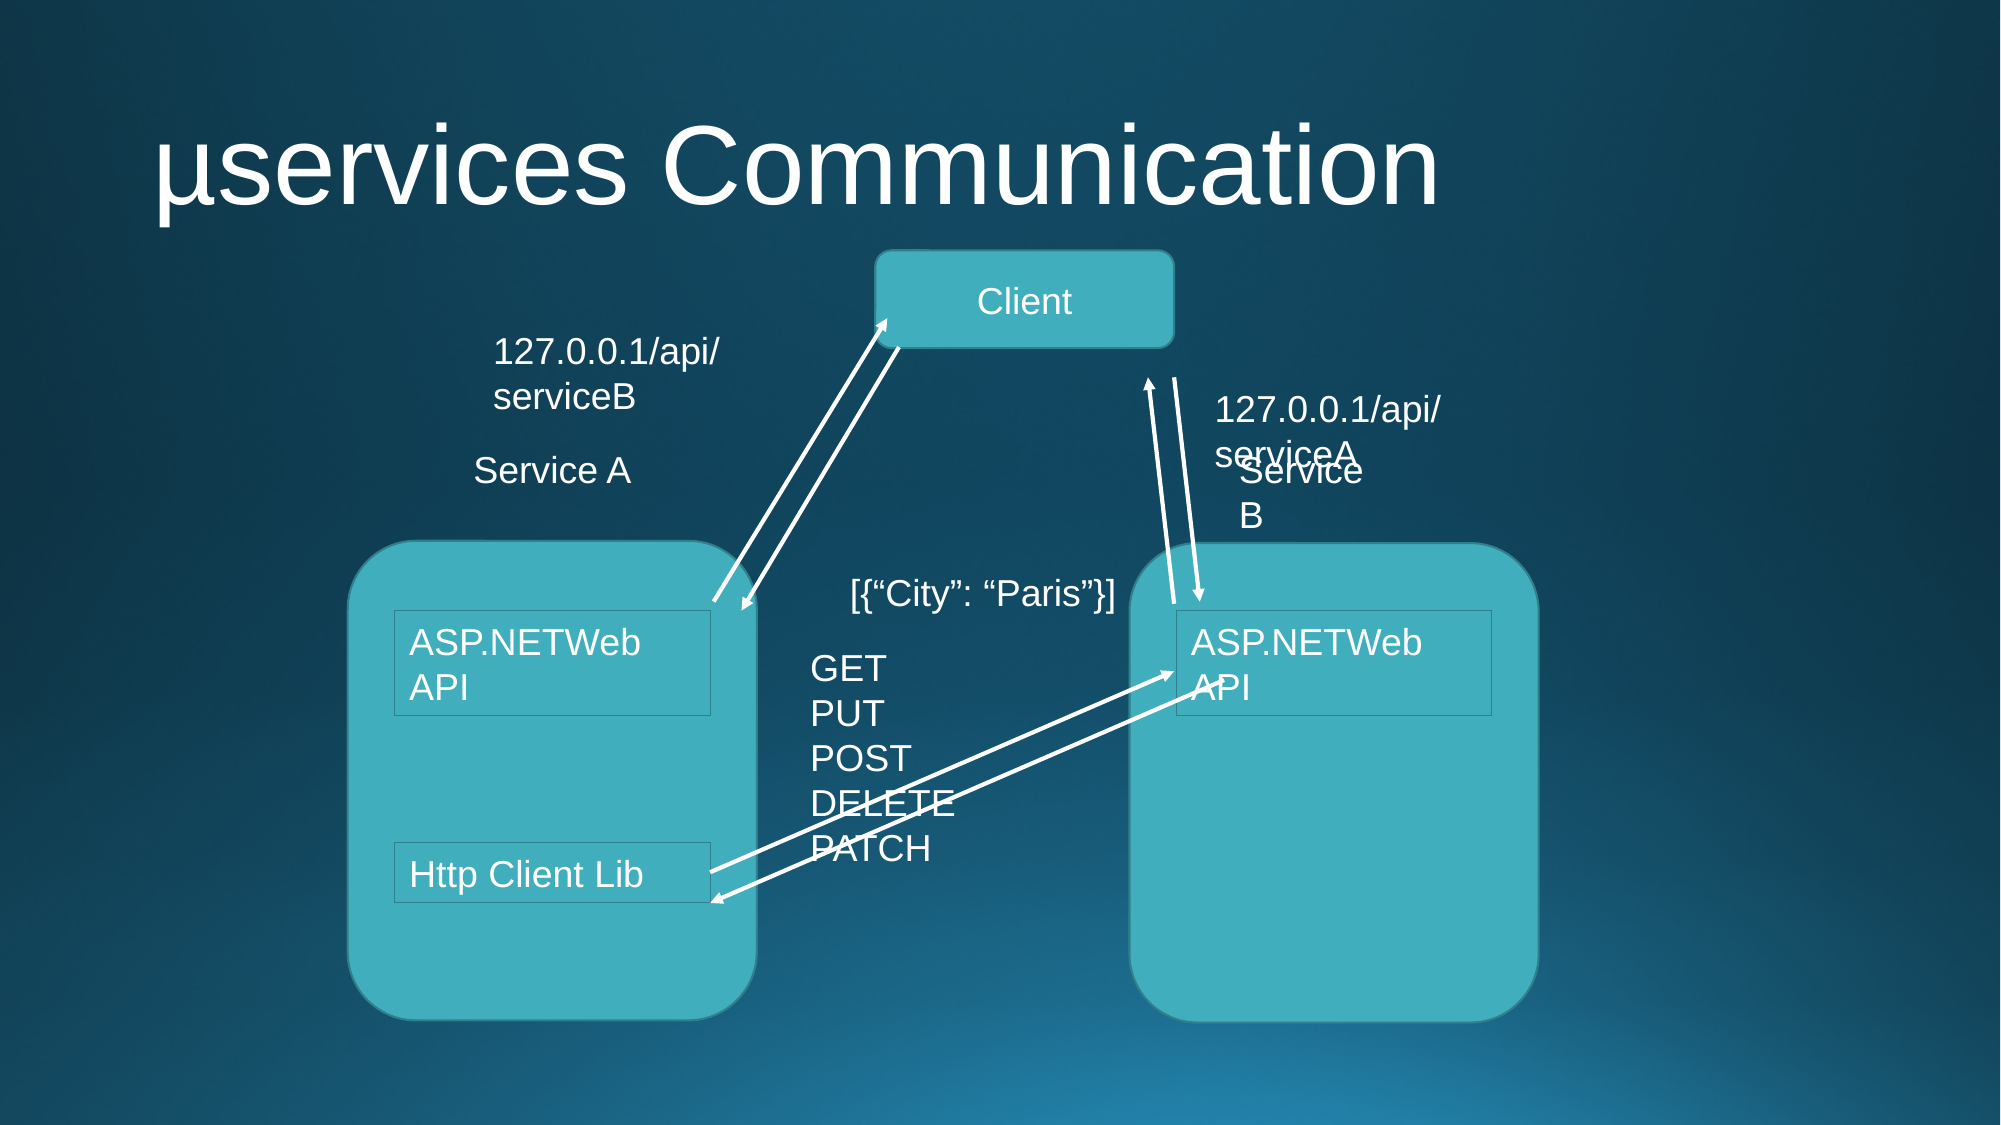

# µservices Communication
Client
127.0.0.1/api/serviceB
127.0.0.1/api/serviceA
Service A
Service B

[{“City”: “Paris”}]
ASP.NETWeb API
ASP.NETWeb API
GET
PUT
POST
DELETE
PATCH
Http Client Lib